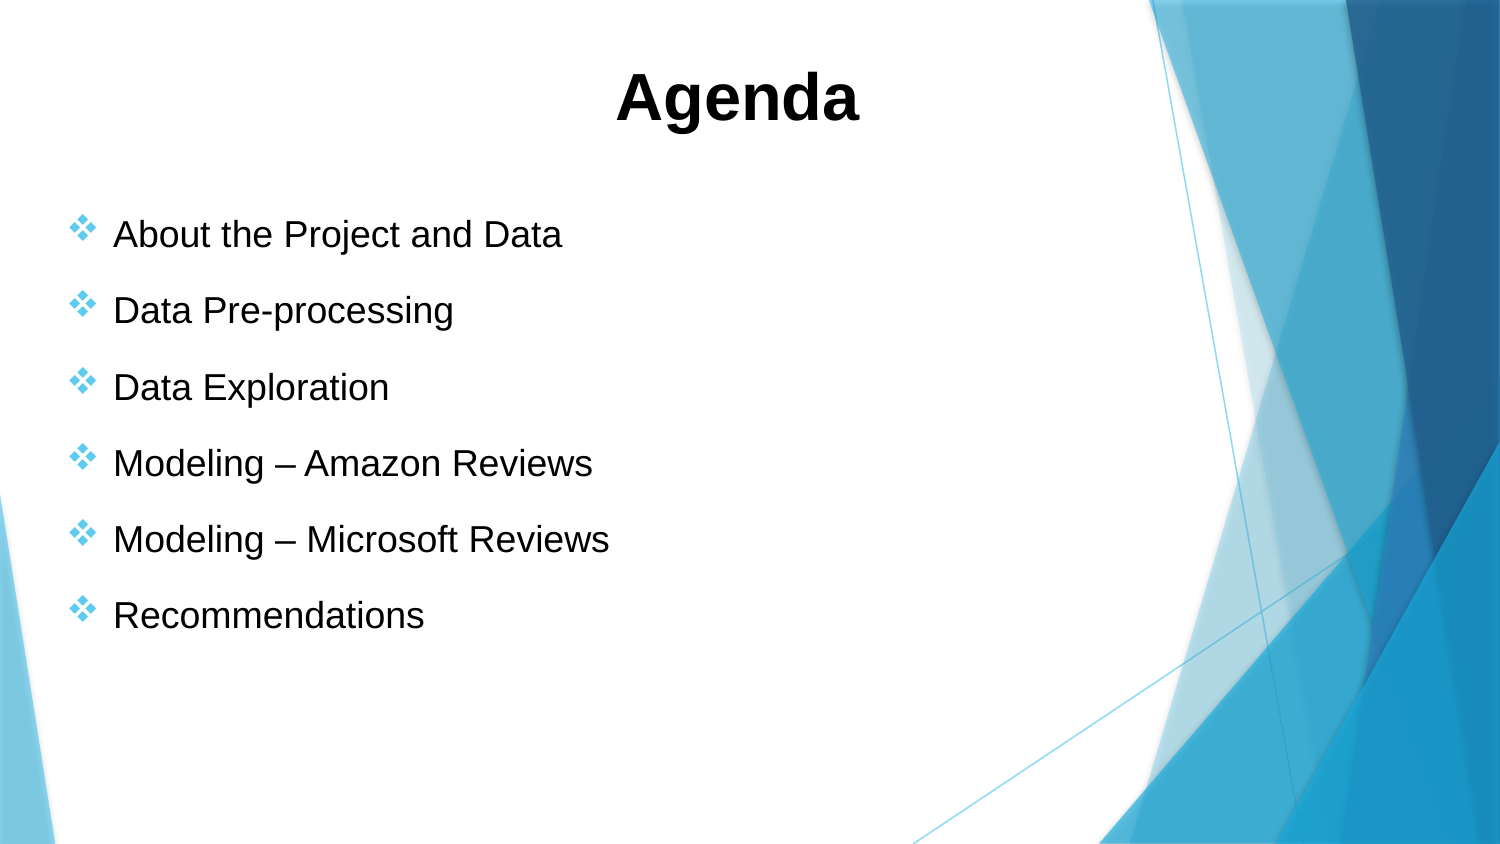

# Agenda
About the Project and Data
Data Pre-processing
Data Exploration
Modeling – Amazon Reviews
Modeling – Microsoft Reviews
Recommendations